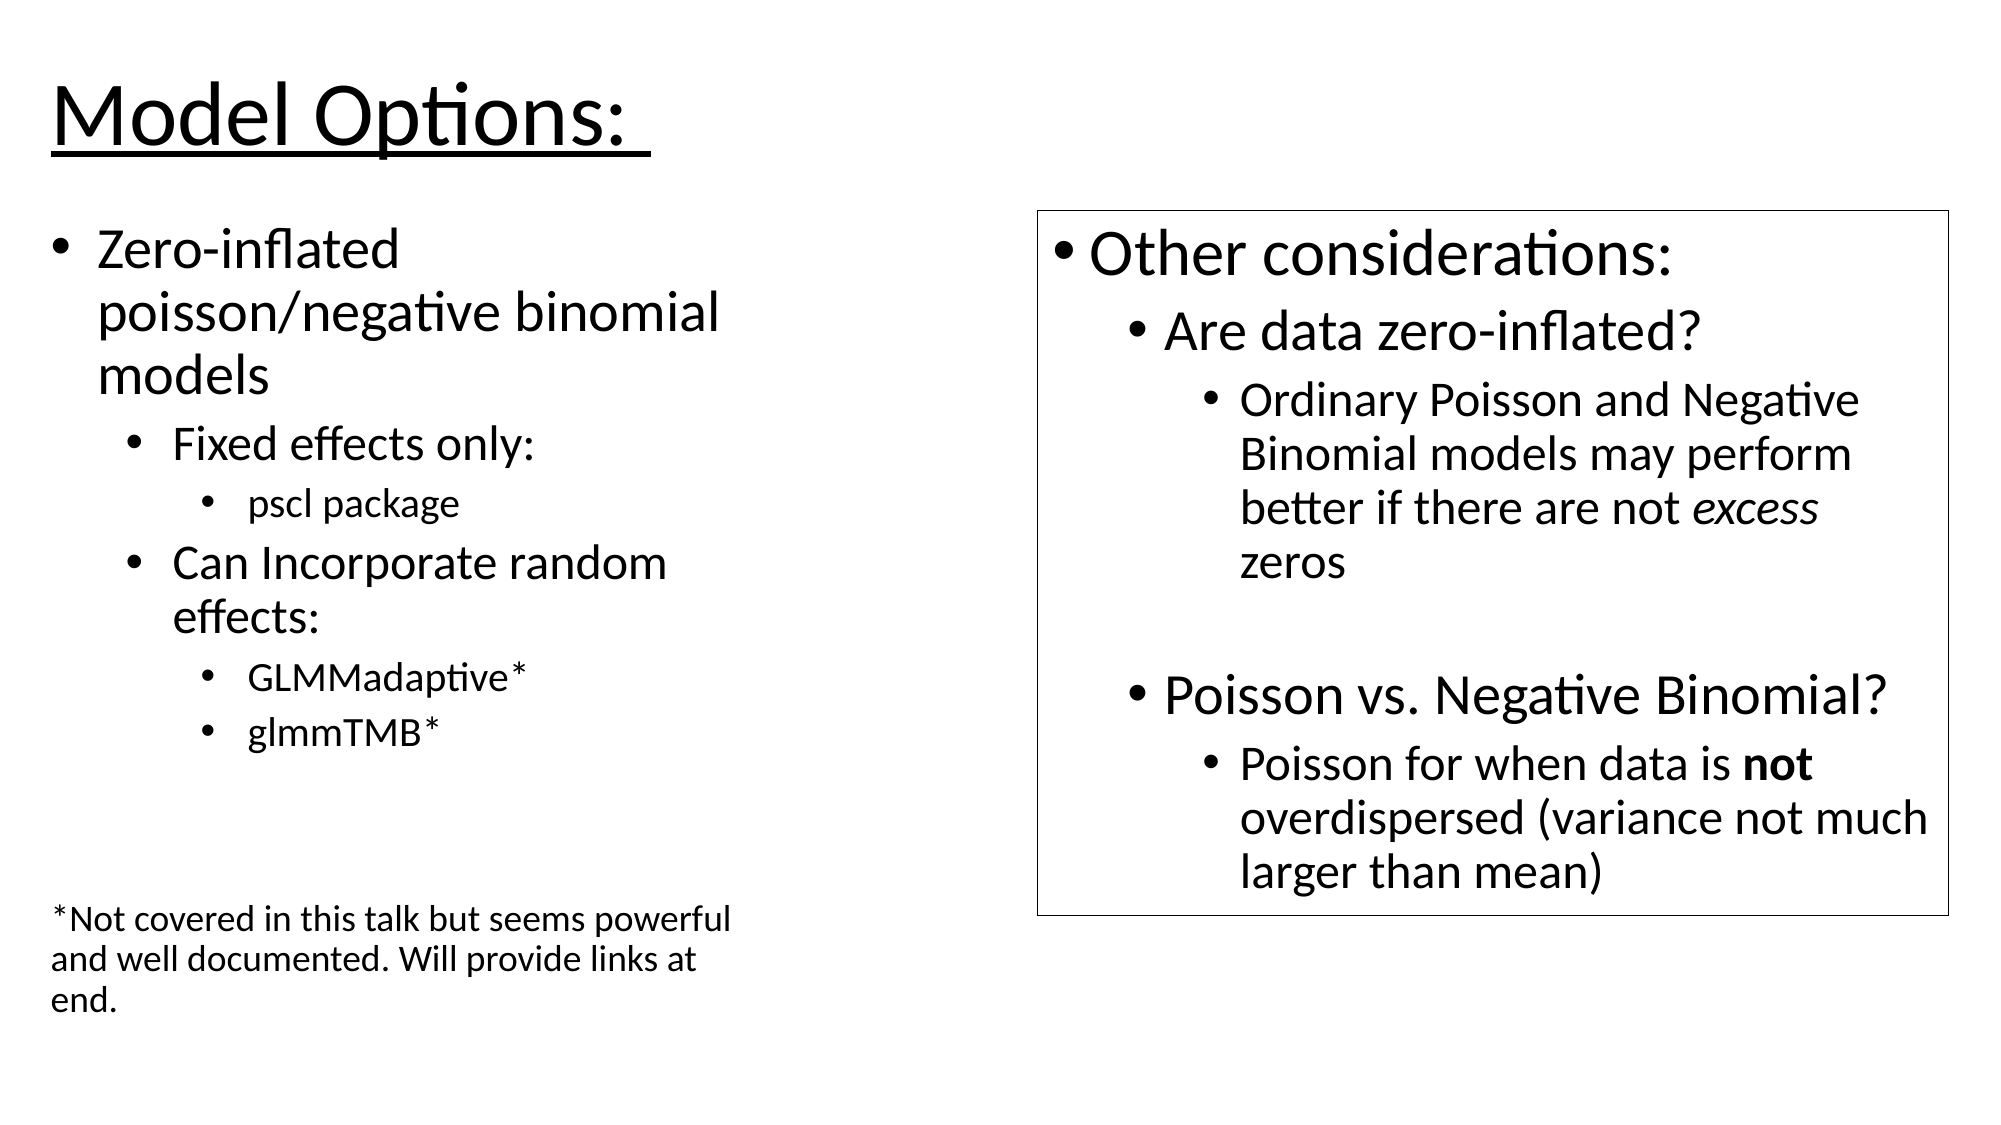

# Model Options:
Zero-inflated poisson/negative binomial models
Fixed effects only:
pscl package
Can Incorporate random effects:
GLMMadaptive*
glmmTMB*

*Not covered in this talk but seems powerful and well documented. Will provide links at end.
Other considerations:
Are data zero-inflated?
Ordinary Poisson and Negative Binomial models may perform better if there are not excess zeros

Poisson vs. Negative Binomial?
Poisson for when data is not overdispersed (variance not much larger than mean)